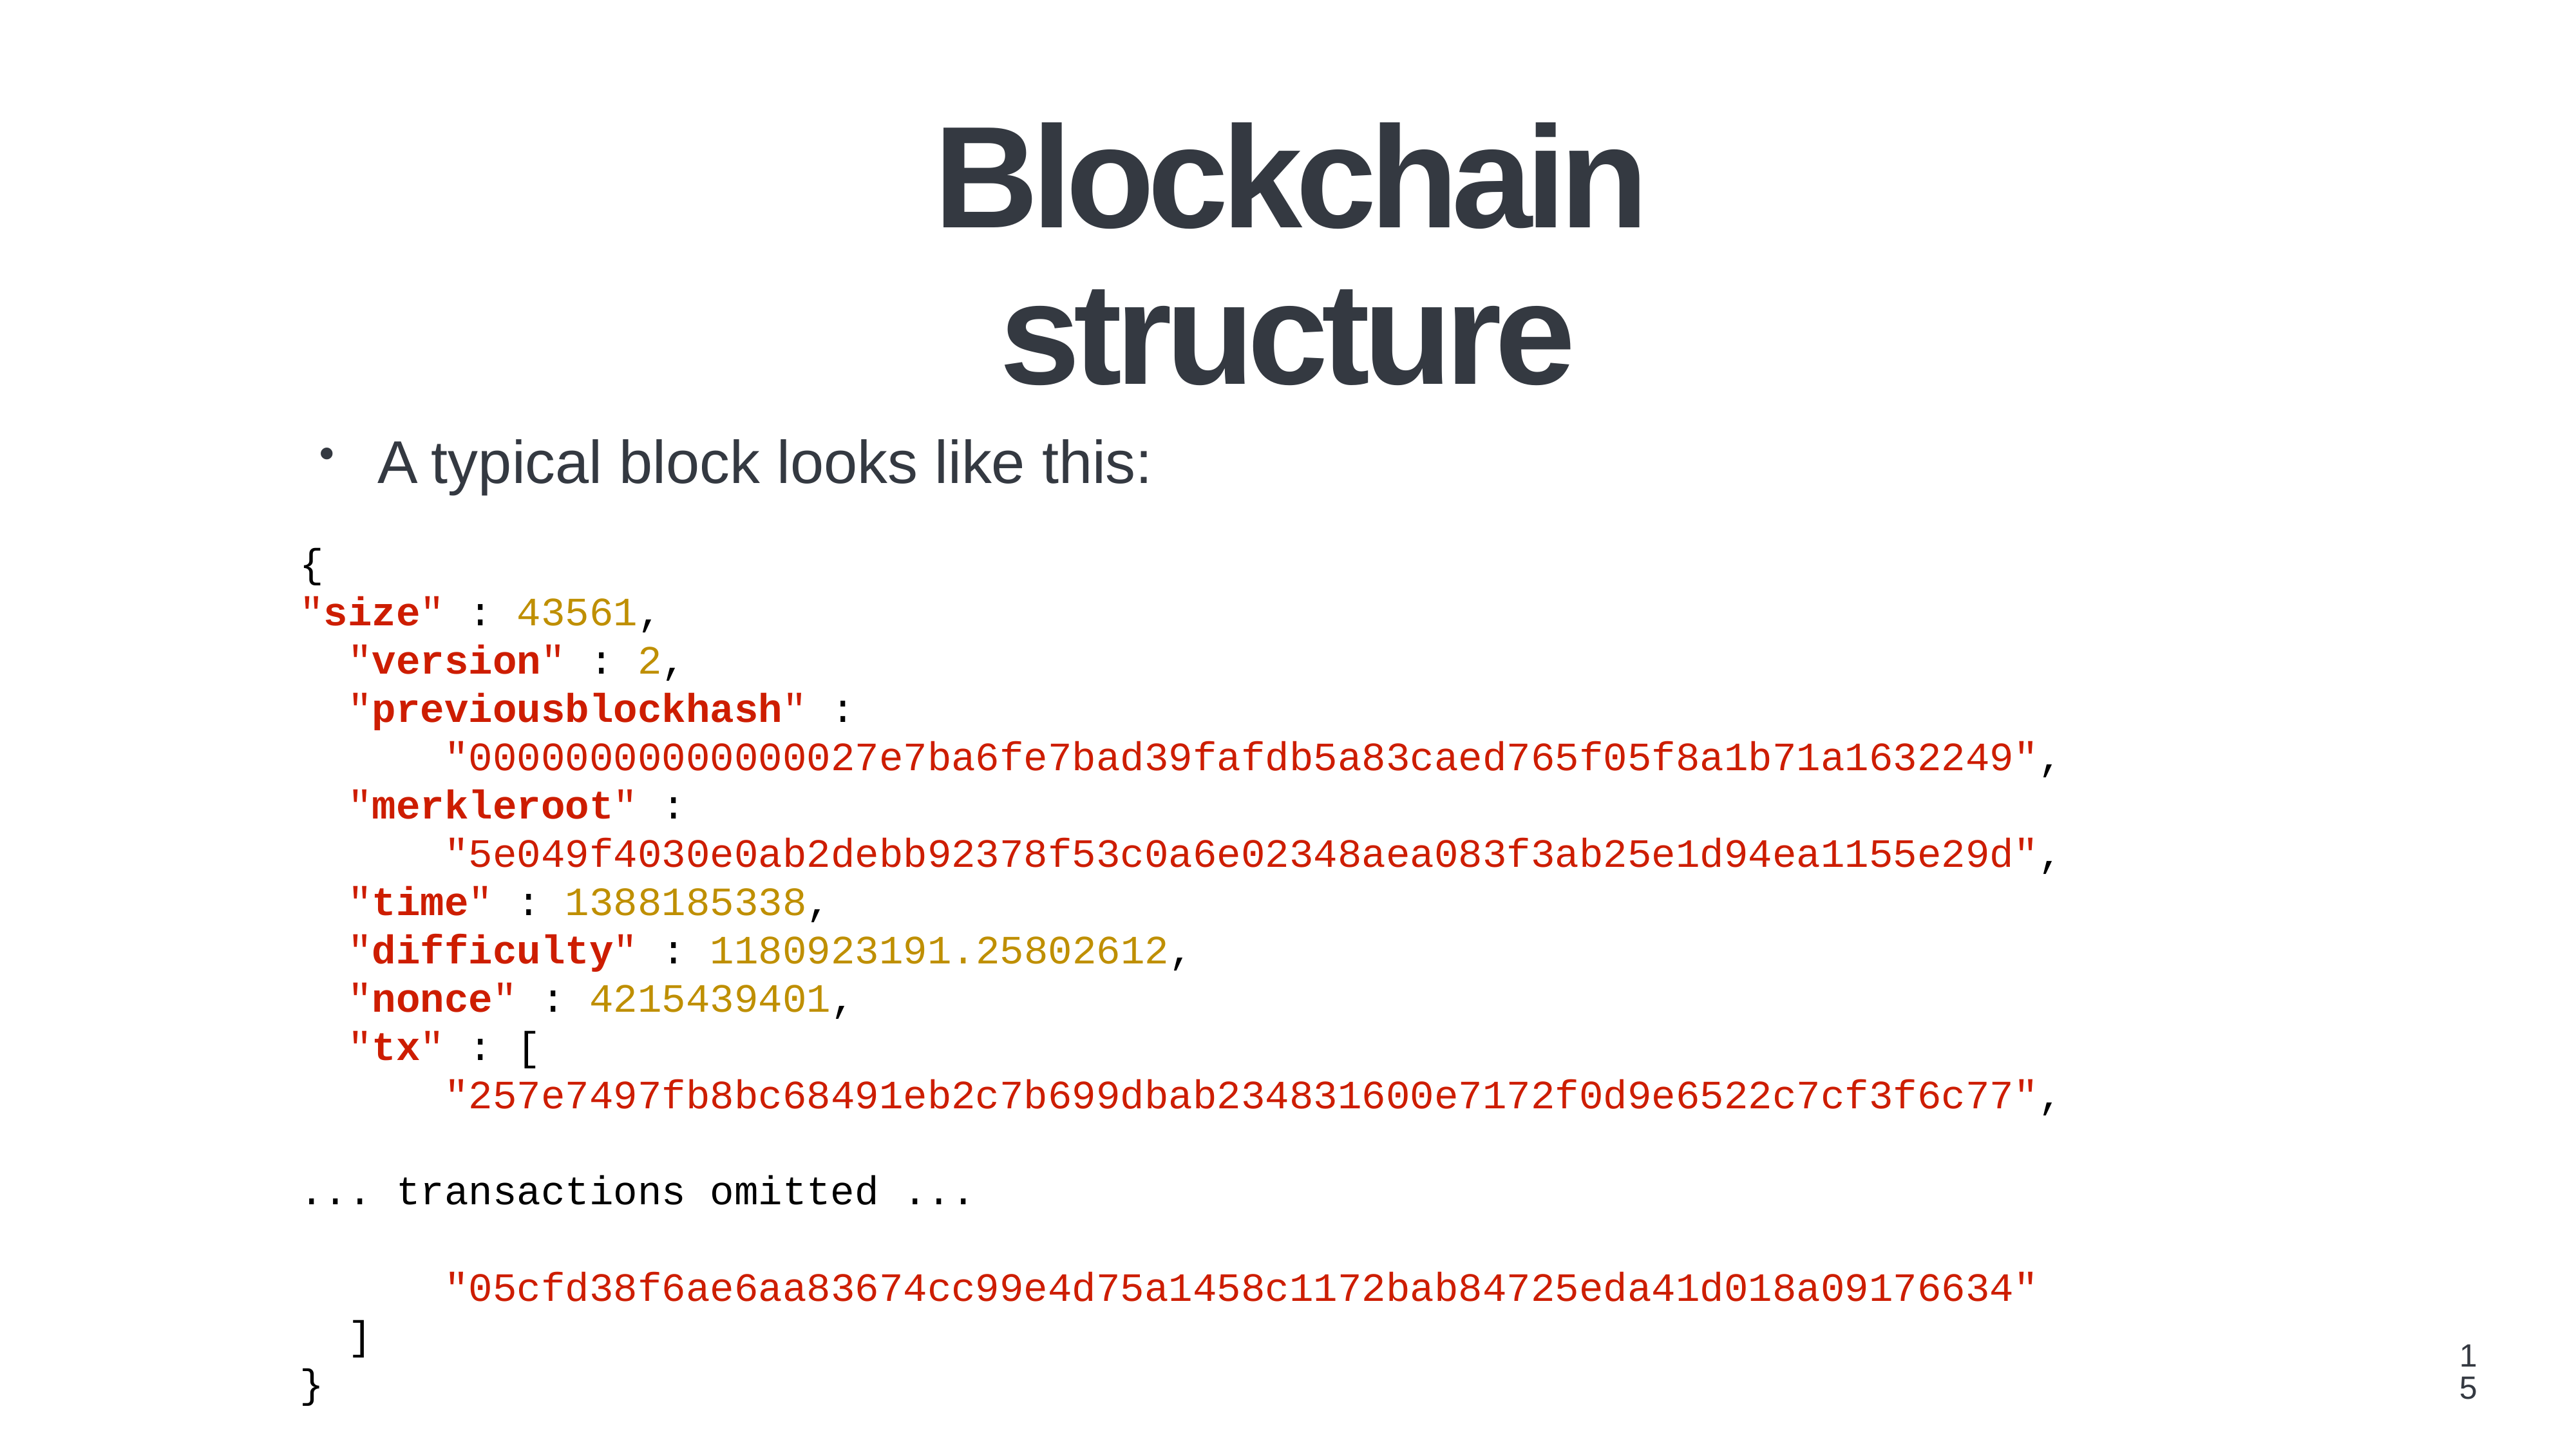

# Blockchain structure
A typical block looks like this:

{
"size" : 43561,
  "version" : 2,
  "previousblockhash" :
      "00000000000000027e7ba6fe7bad39fafdb5a83caed765f05f8a1b71a1632249",
  "merkleroot" :
      "5e049f4030e0ab2debb92378f53c0a6e02348aea083f3ab25e1d94ea1155e29d",
  "time" : 1388185338,
  "difficulty" : 1180923191.25802612,
  "nonce" : 4215439401,
  "tx" : [
      "257e7497fb8bc68491eb2c7b699dbab234831600e7172f0d9e6522c7cf3f6c77",

... transactions omitted ...

      "05cfd38f6ae6aa83674cc99e4d75a1458c1172bab84725eda41d018a09176634"
  ]
}
15